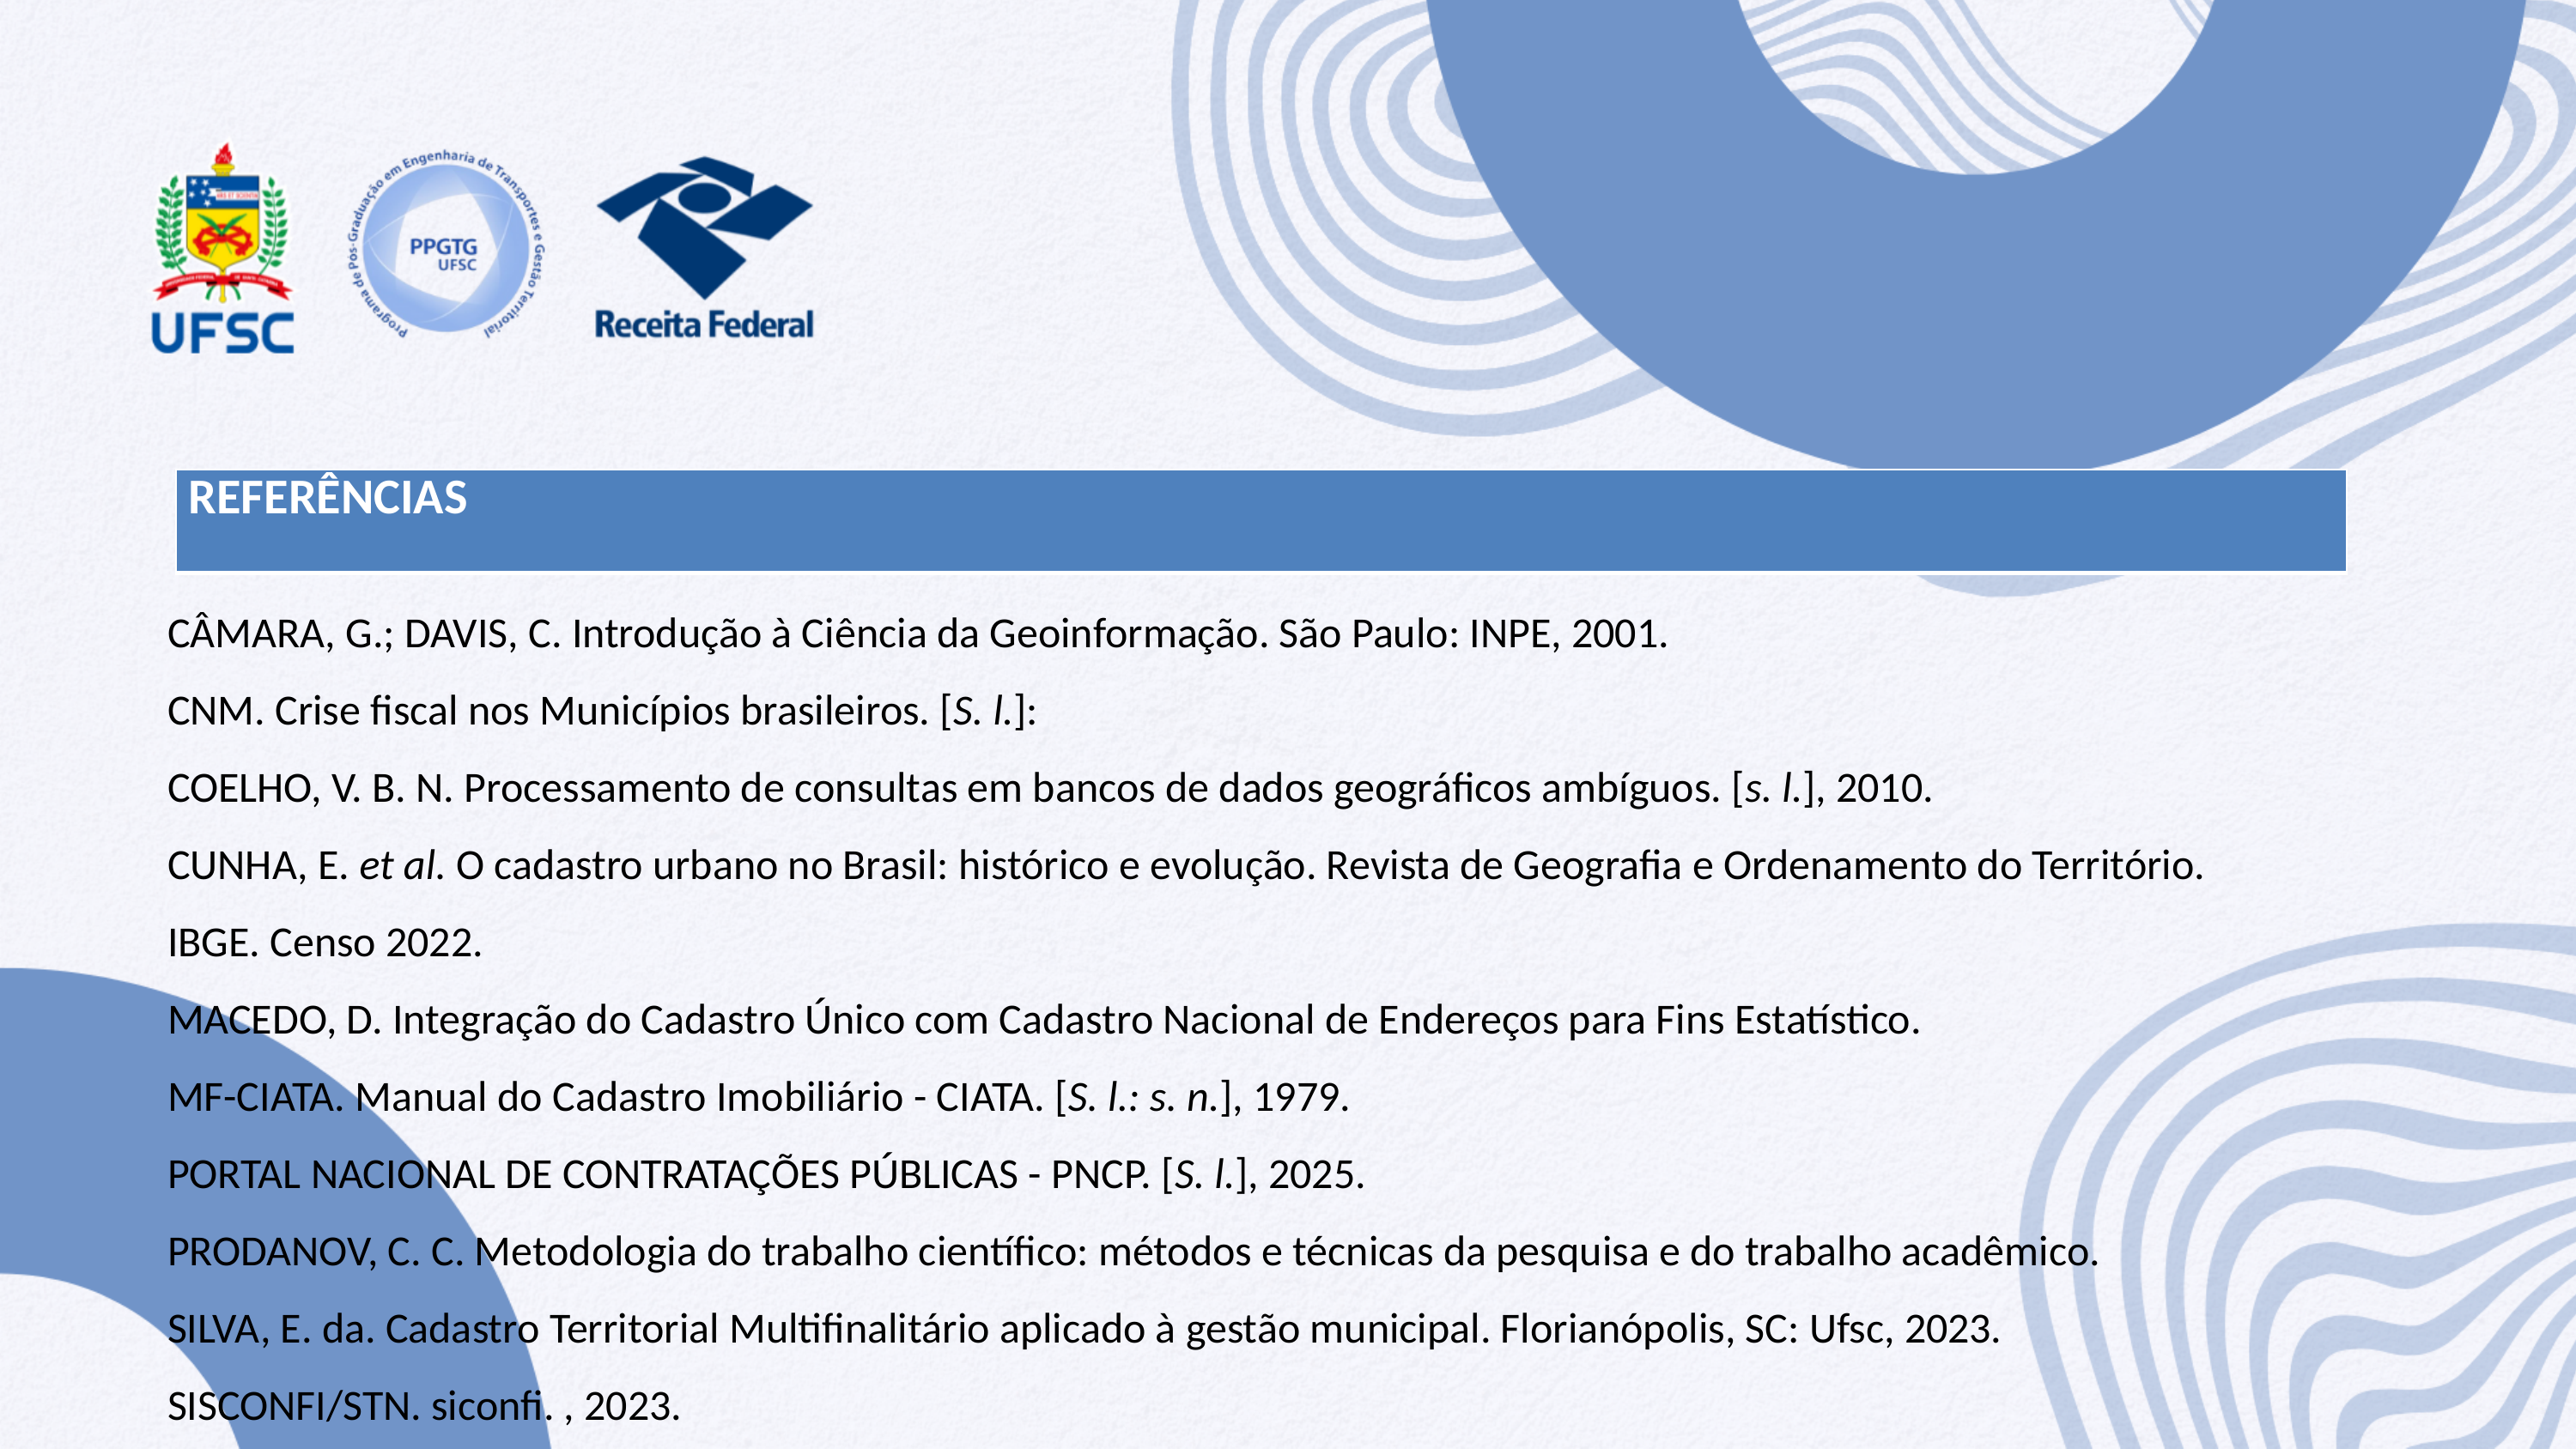

| REFERÊNCIAS |
| --- |
CÂMARA, G.; DAVIS, C. Introdução à Ciência da Geoinformação. São Paulo: INPE, 2001.
CNM. Crise fiscal nos Municípios brasileiros. [S. l.]:
COELHO, V. B. N. Processamento de consultas em bancos de dados geográficos ambíguos. [s. l.], 2010.
CUNHA, E. et al. O cadastro urbano no Brasil: histórico e evolução. Revista de Geografia e Ordenamento do Território.
IBGE. Censo 2022.
MACEDO, D. Integração do Cadastro Único com Cadastro Nacional de Endereços para Fins Estatístico.
MF-CIATA. Manual do Cadastro Imobiliário - CIATA. [S. l.: s. n.], 1979.
PORTAL NACIONAL DE CONTRATAÇÕES PÚBLICAS - PNCP. [S. l.], 2025.
PRODANOV, C. C. Metodologia do trabalho científico: métodos e técnicas da pesquisa e do trabalho acadêmico.
SILVA, E. da. Cadastro Territorial Multifinalitário aplicado à gestão municipal. Florianópolis, SC: Ufsc, 2023.
SISCONFI/STN. siconfi. , 2023.